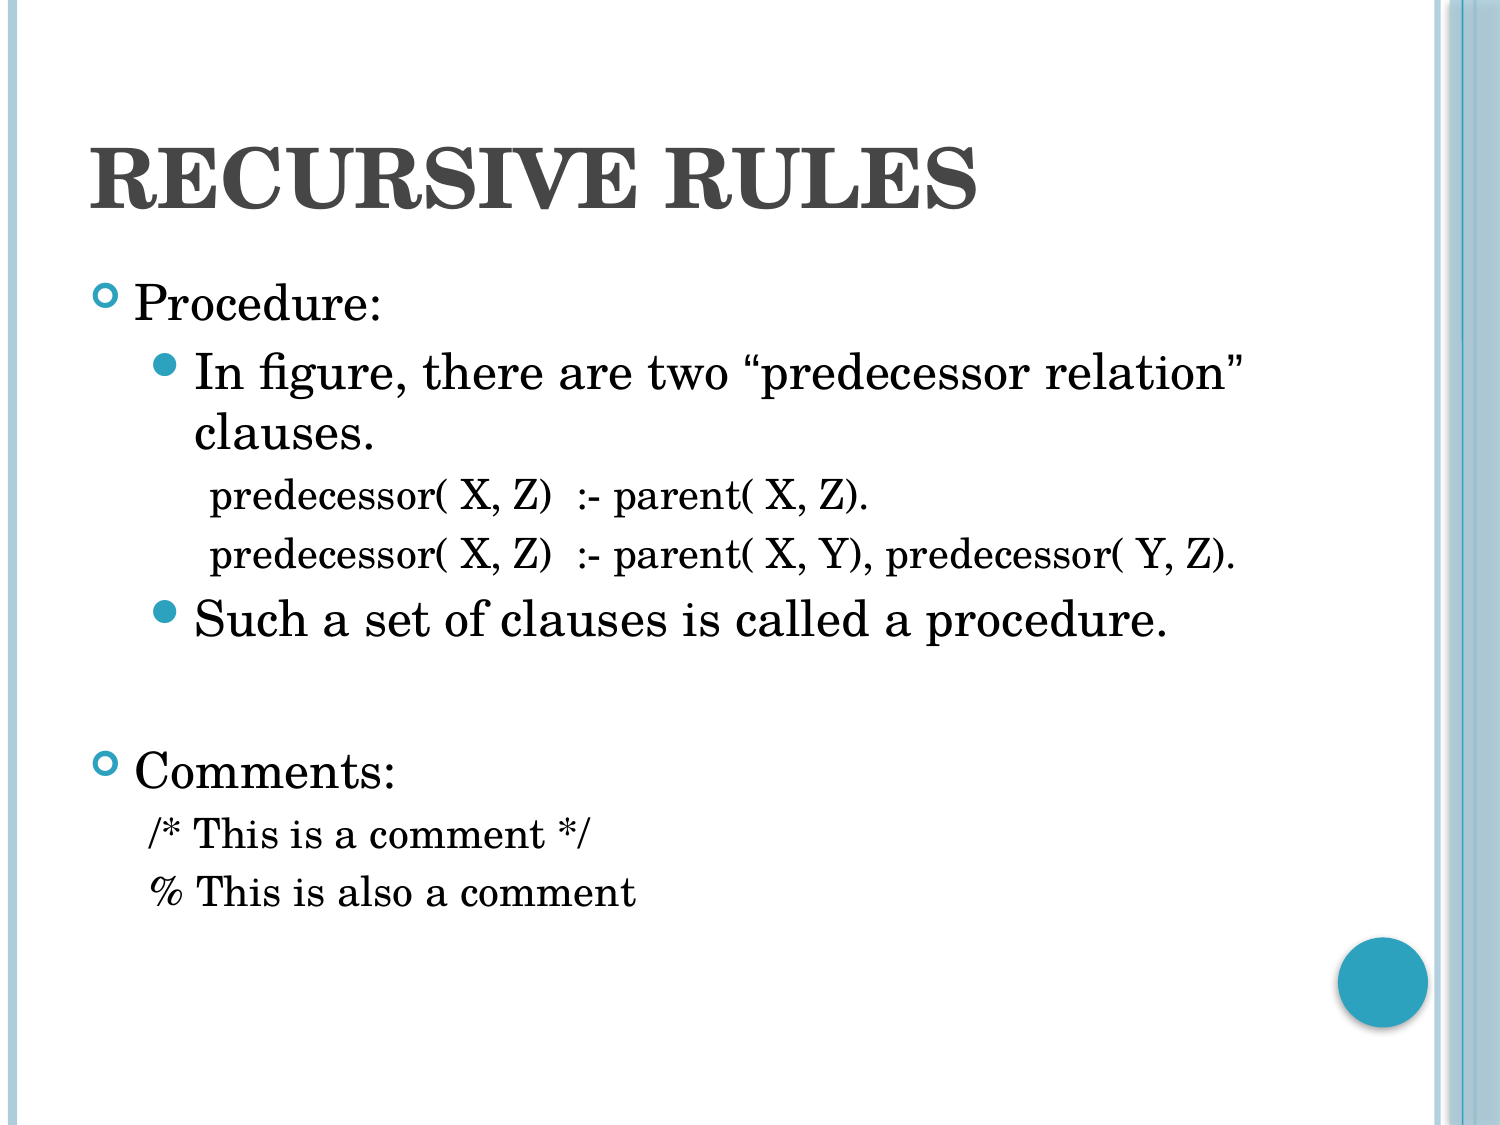

# Recursive rules
Procedure:
In figure, there are two “predecessor relation” clauses.
predecessor( X, Z)  :- parent( X, Z).
predecessor( X, Z)  :- parent( X, Y), predecessor( Y, Z).
Such a set of clauses is called a procedure.

Comments:
/* This is a comment */
% This is also a comment